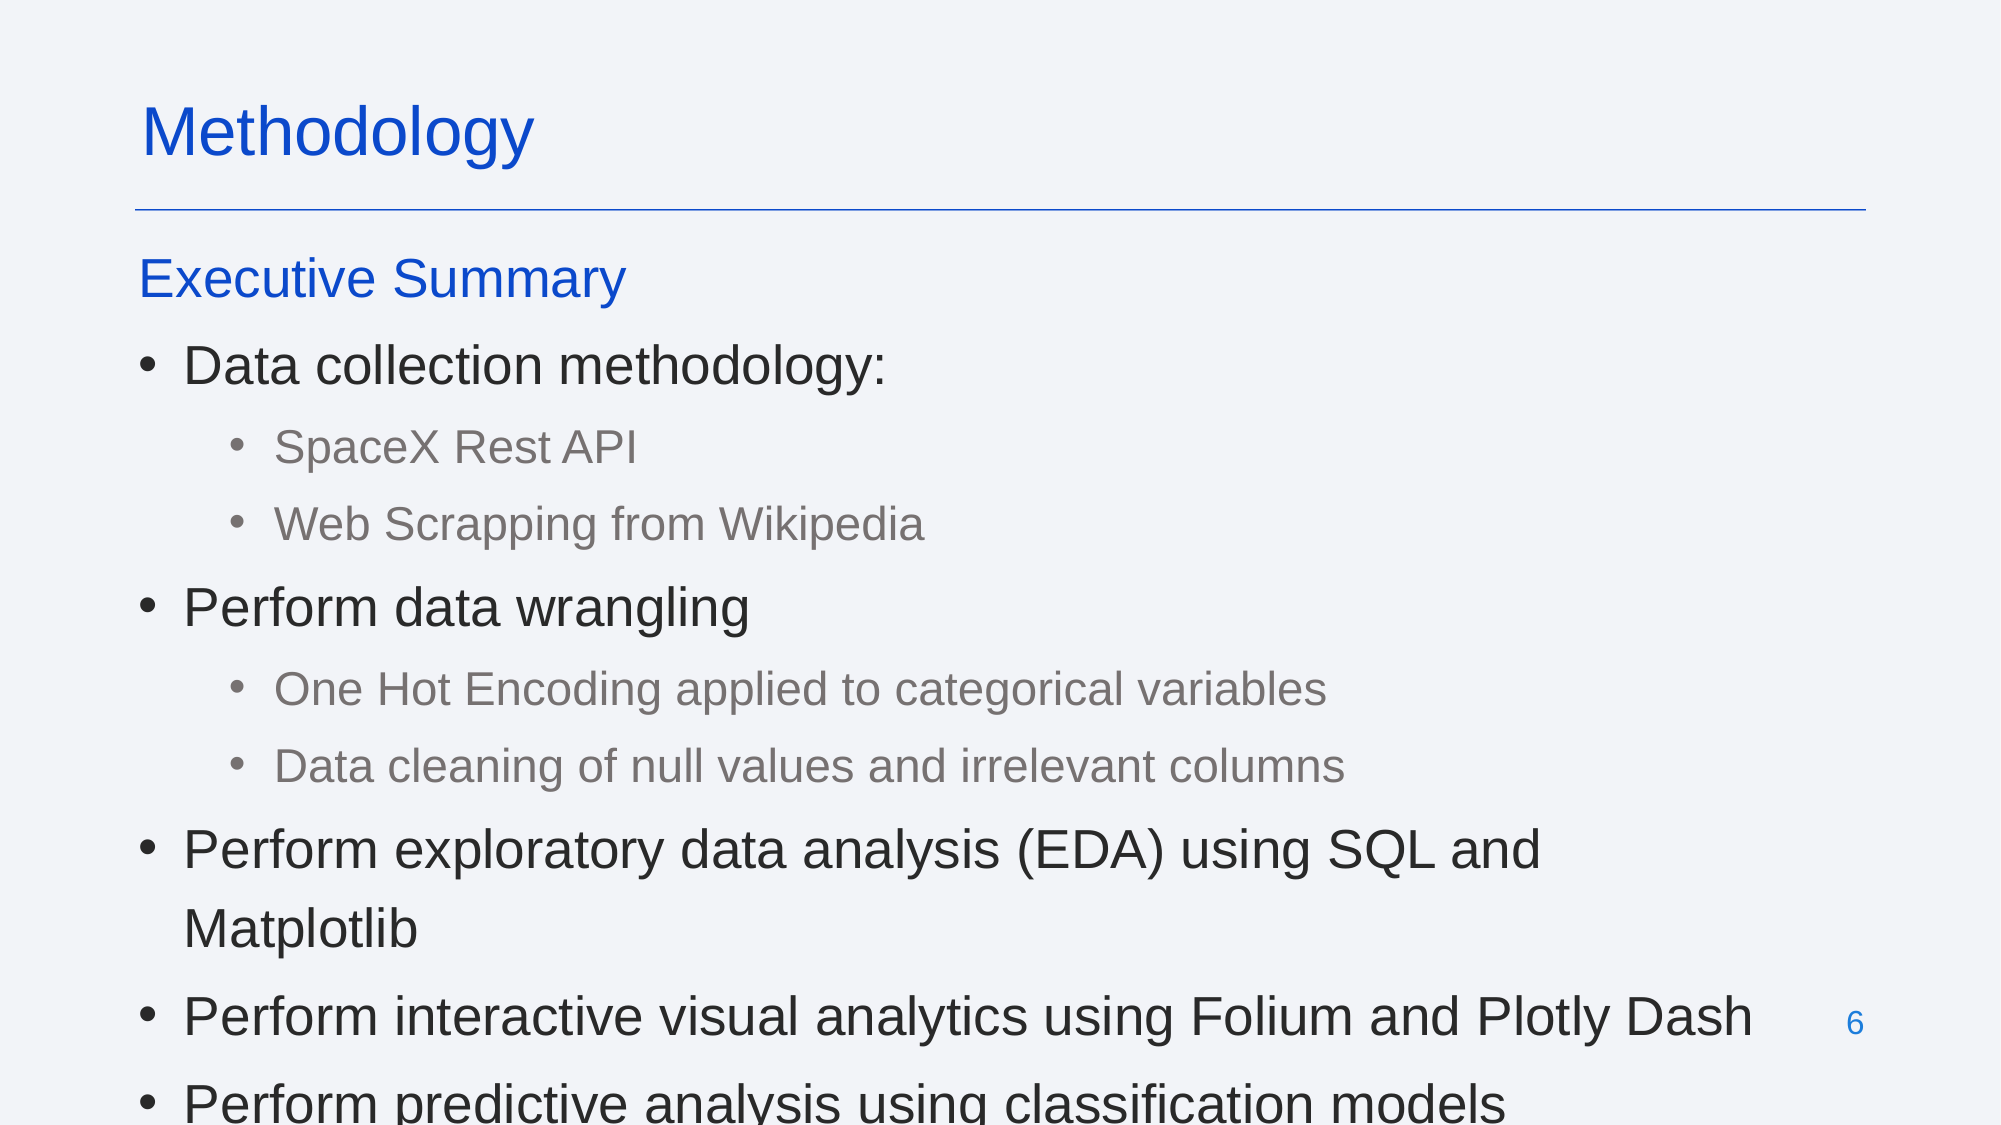

Methodology
Executive Summary
Data collection methodology:
SpaceX Rest API
Web Scrapping from Wikipedia
Perform data wrangling
One Hot Encoding applied to categorical variables
Data cleaning of null values and irrelevant columns
Perform exploratory data analysis (EDA) using SQL and Matplotlib
Perform interactive visual analytics using Folium and Plotly Dash
Perform predictive analysis using classification models
LR, KNN, SVM, DT models and evaluation

6